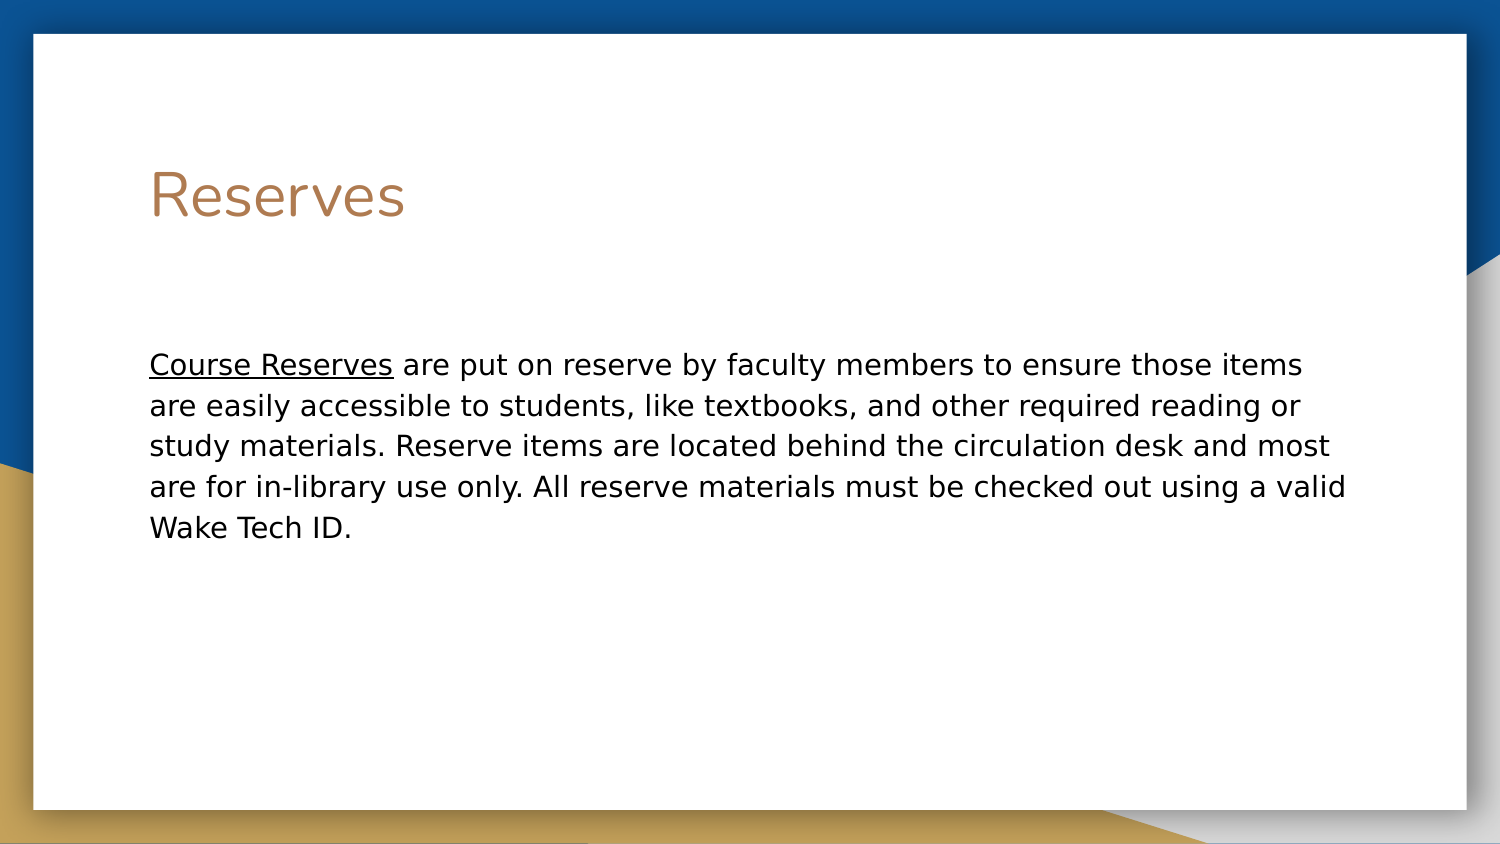

# Reserves
Course Reserves are put on reserve by faculty members to ensure those items are easily accessible to students, like textbooks, and other required reading or study materials. Reserve items are located behind the circulation desk and most are for in-library use only. All reserve materials must be checked out using a valid Wake Tech ID.